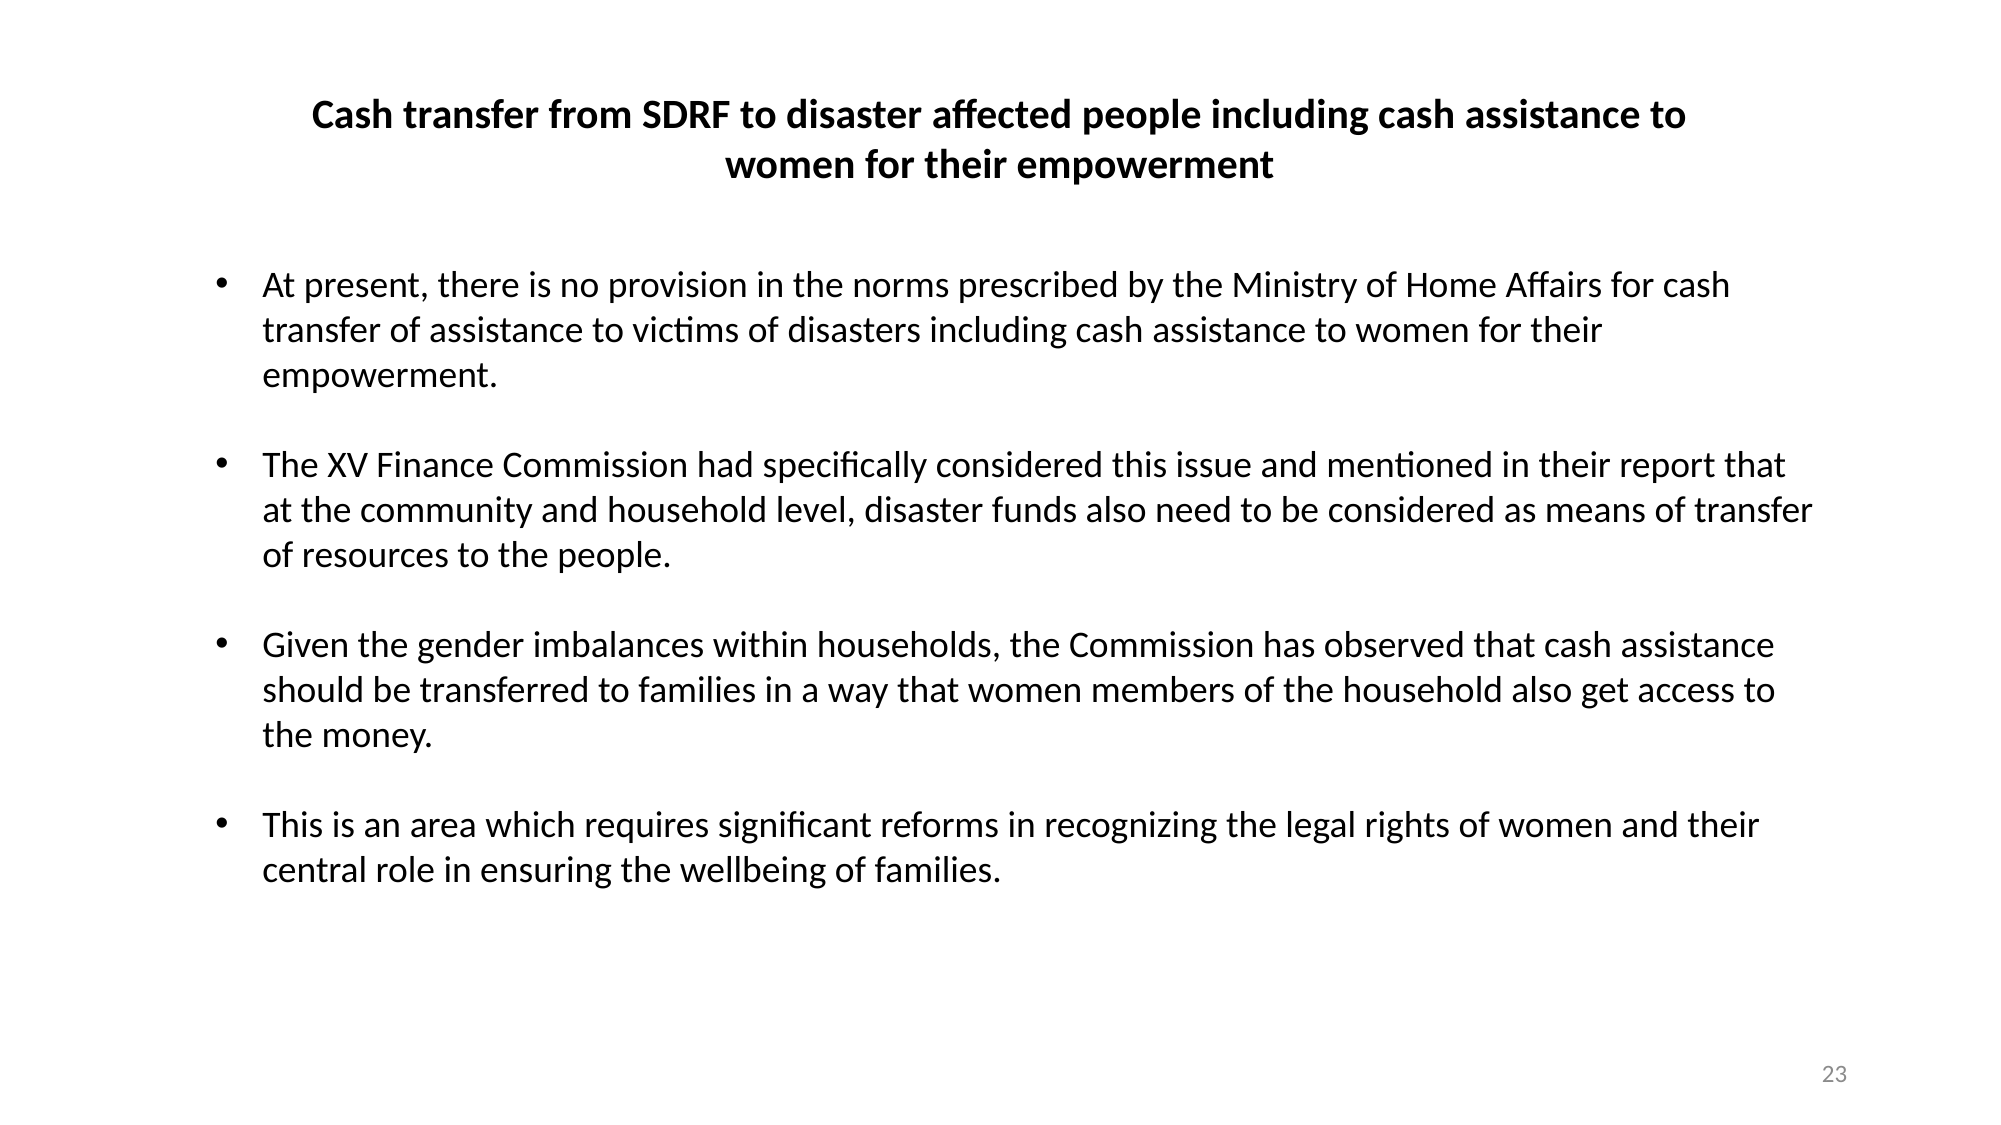

Cash transfer from SDRF to disaster affected people including cash assistance to women for their empowerment
At present, there is no provision in the norms prescribed by the Ministry of Home Affairs for cash transfer of assistance to victims of disasters including cash assistance to women for their empowerment.

The XV Finance Commission had specifically considered this issue and mentioned in their report that at the community and household level, disaster funds also need to be considered as means of transfer of resources to the people.

Given the gender imbalances within households, the Commission has observed that cash assistance should be transferred to families in a way that women members of the household also get access to the money.

This is an area which requires significant reforms in recognizing the legal rights of women and their central role in ensuring the wellbeing of families.
23